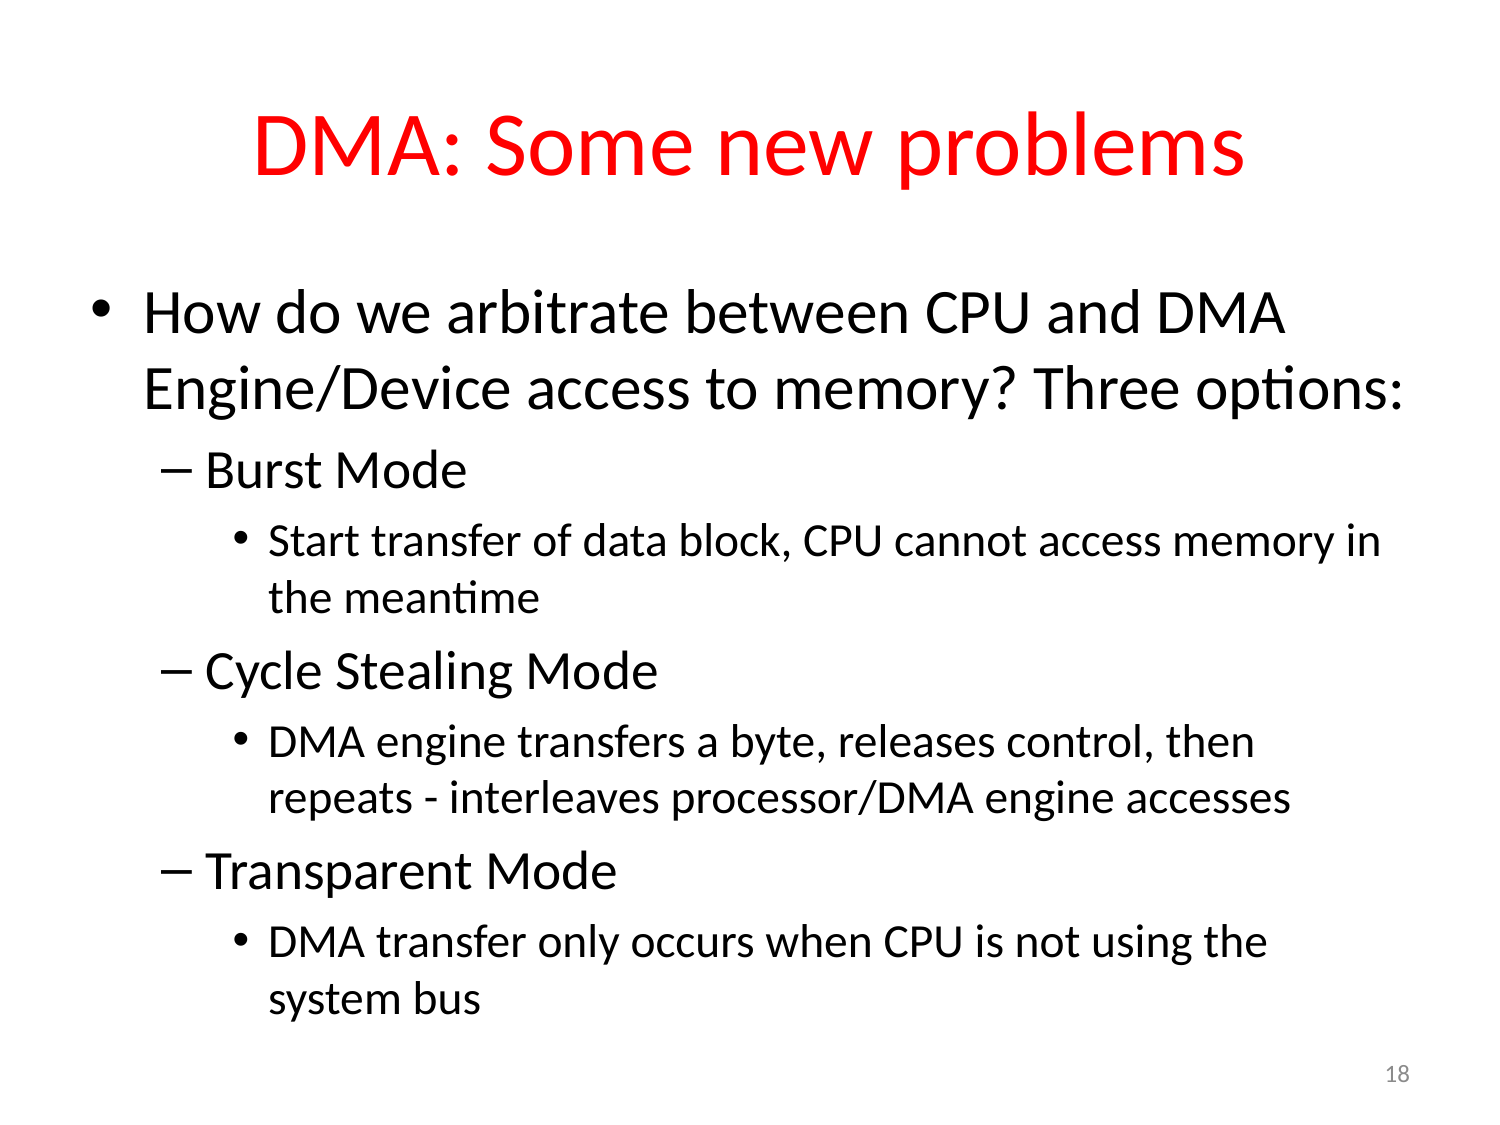

# DMA: Some new problems
How do we arbitrate between CPU and DMA Engine/Device access to memory? Three options:
Burst Mode
Start transfer of data block, CPU cannot access memory in the meantime
Cycle Stealing Mode
DMA engine transfers a byte, releases control, then repeats - interleaves processor/DMA engine accesses
Transparent Mode
DMA transfer only occurs when CPU is not using the system bus
18